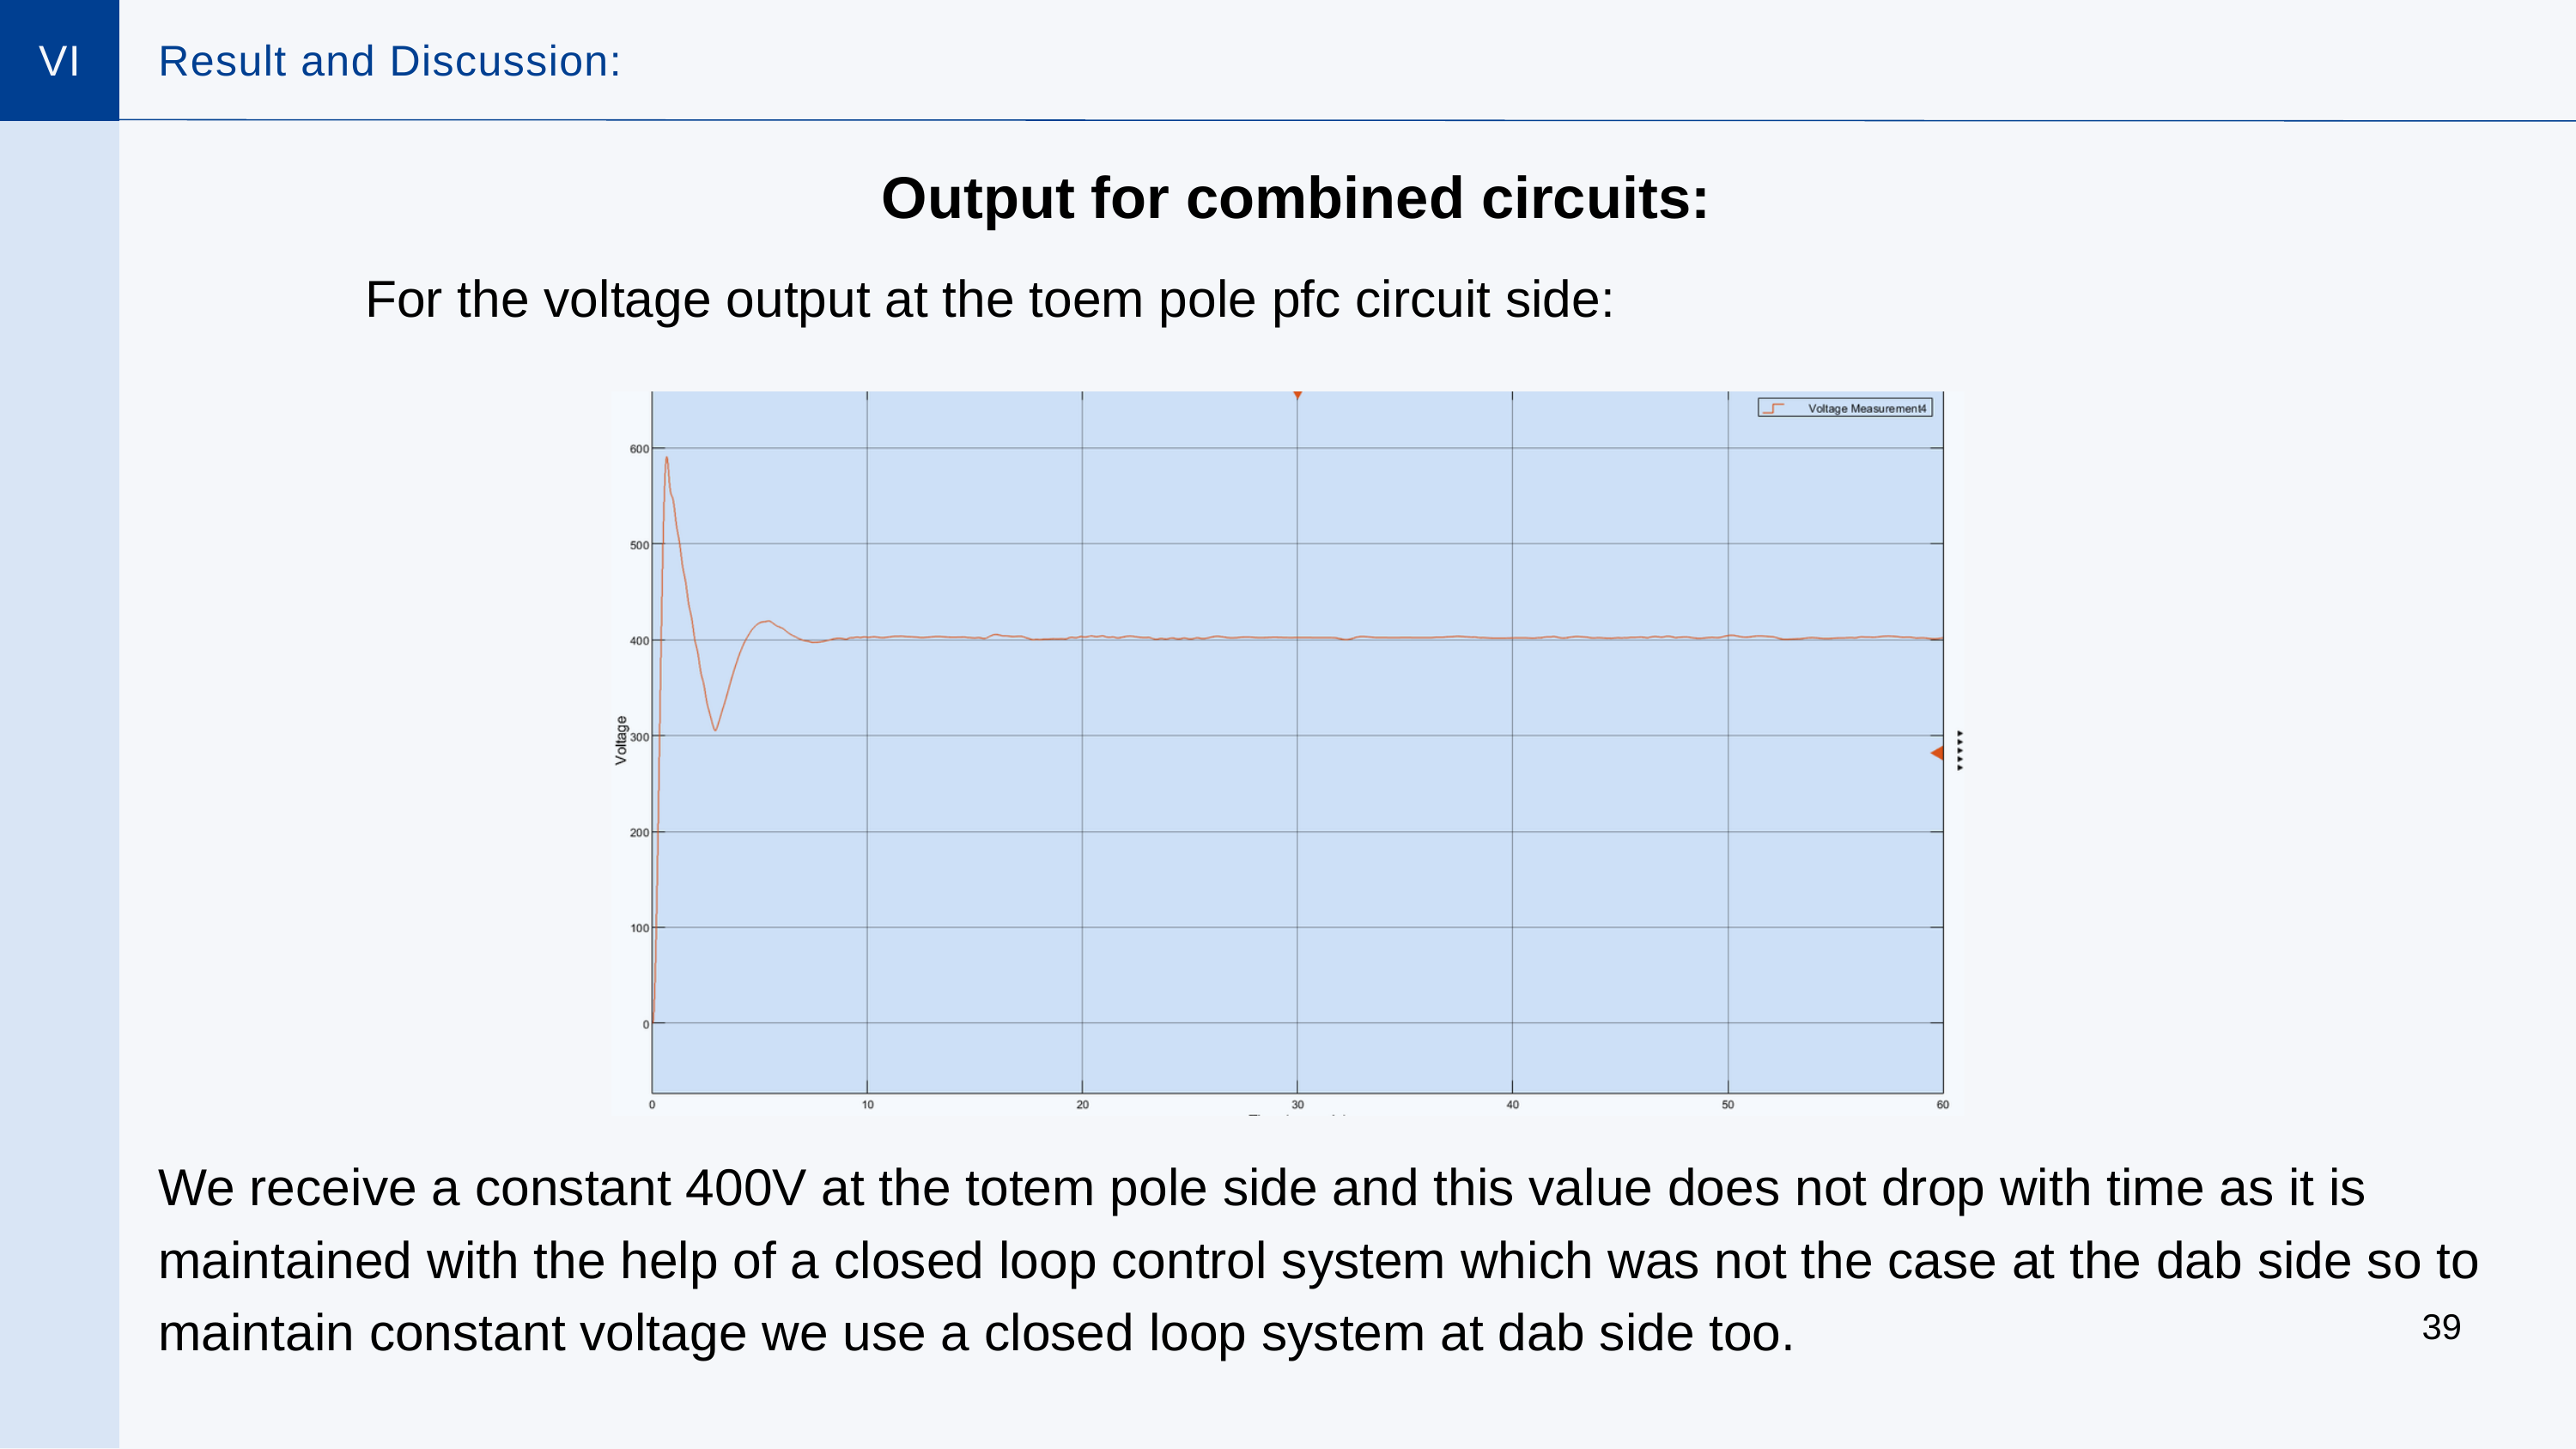

VI
Result and Discussion:

Output for combined circuits:
For the voltage output at the toem pole pfc circuit side:

We receive a constant 400V at the totem pole side and this value does not drop with time as it is maintained with the help of a closed loop control system which was not the case at the dab side so to maintain constant voltage we use a closed loop system at dab side too.
39